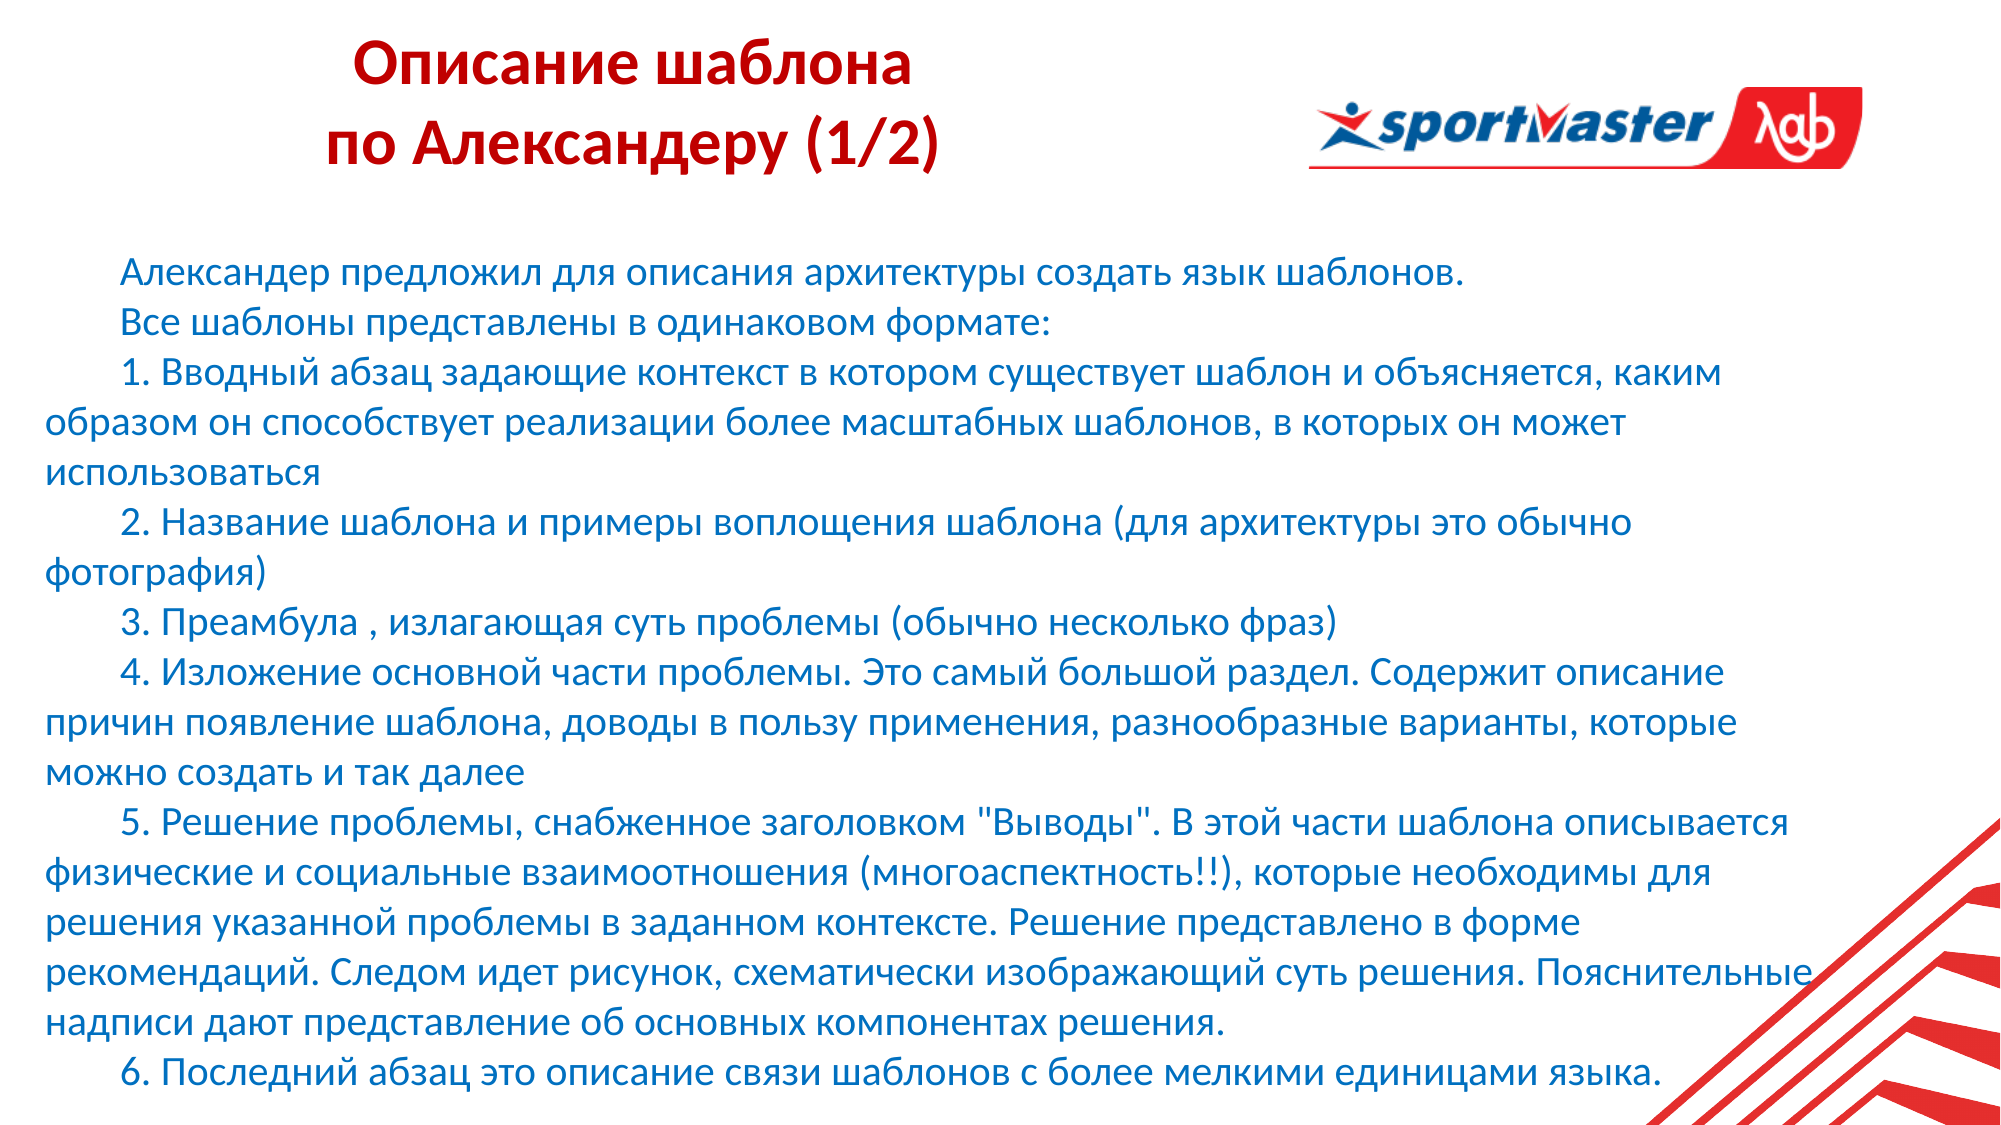

Описание шаблона по Александеру (1/2)
Александер предложил для описания архитектуры создать язык шаблонов.
Все шаблоны представлены в одинаковом формате:
1. Вводный абзац задающие контекст в котором существует шаблон и объясняется, каким образом он способствует реализации более масштабных шаблонов, в которых он может использоваться
2. Название шаблона и примеры воплощения шаблона (для архитектуры это обычно фотография)
3. Преамбула , излагающая суть проблемы (обычно несколько фраз)
4. Изложение основной части проблемы. Это самый большой раздел. Содержит описание причин появление шаблона, доводы в пользу применения, разнообразные варианты, которые можно создать и так далее
5. Решение проблемы, снабженное заголовком "Выводы". В этой части шаблона описывается физические и социальные взаимоотношения (многоаспектность!!), которые необходимы для решения указанной проблемы в заданном контексте. Решение представлено в форме рекомендаций. Следом идет рисунок, схематически изображающий суть решения. Пояснительные надписи дают представление об основных компонентах решения.
6. Последний абзац это описание связи шаблонов с более мелкими единицами языка.